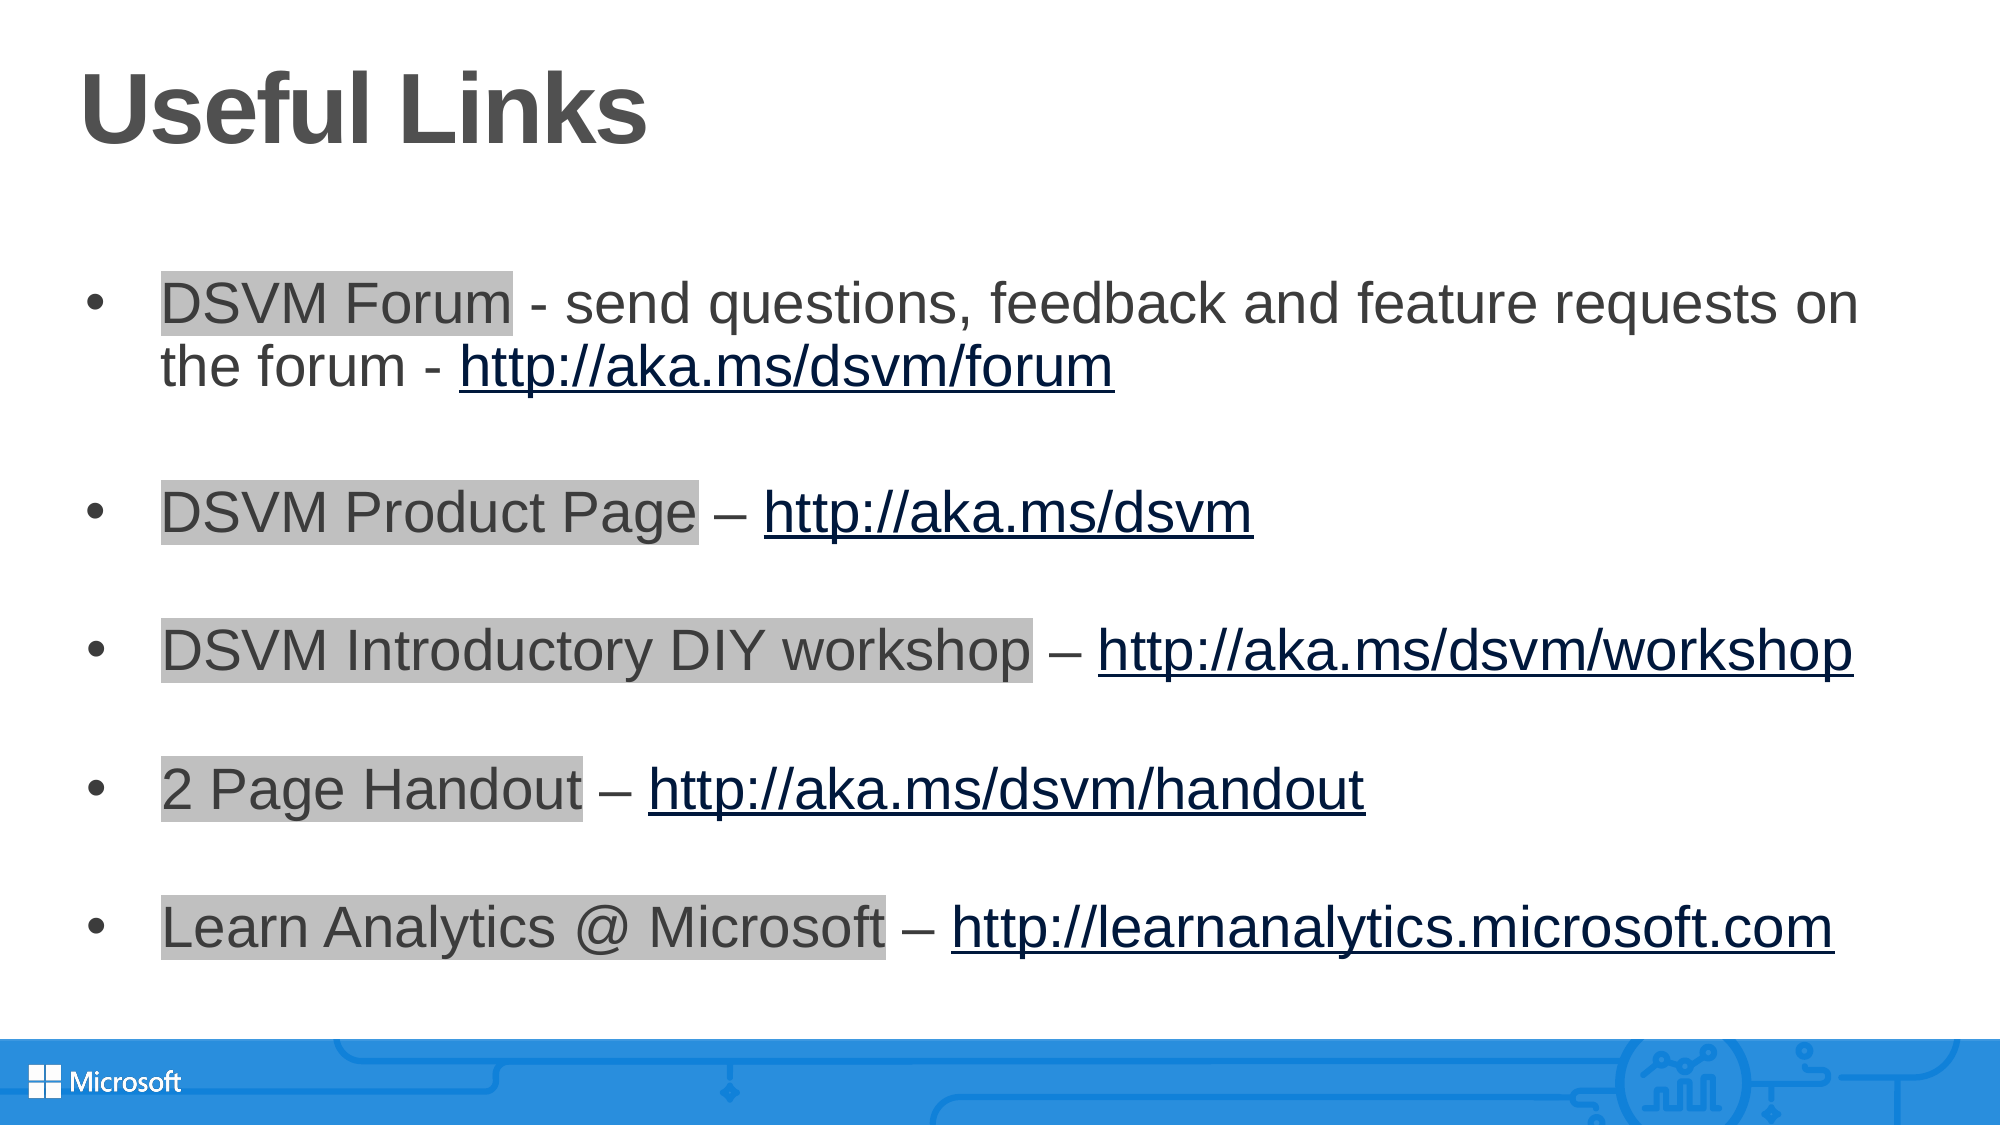

# Useful Links
DSVM Forum - send questions, feedback and feature requests on the forum - http://aka.ms/dsvm/forum
DSVM Product Page – http://aka.ms/dsvm
DSVM Introductory DIY workshop – http://aka.ms/dsvm/workshop
2 Page Handout – http://aka.ms/dsvm/handout
Learn Analytics @ Microsoft – http://learnanalytics.microsoft.com